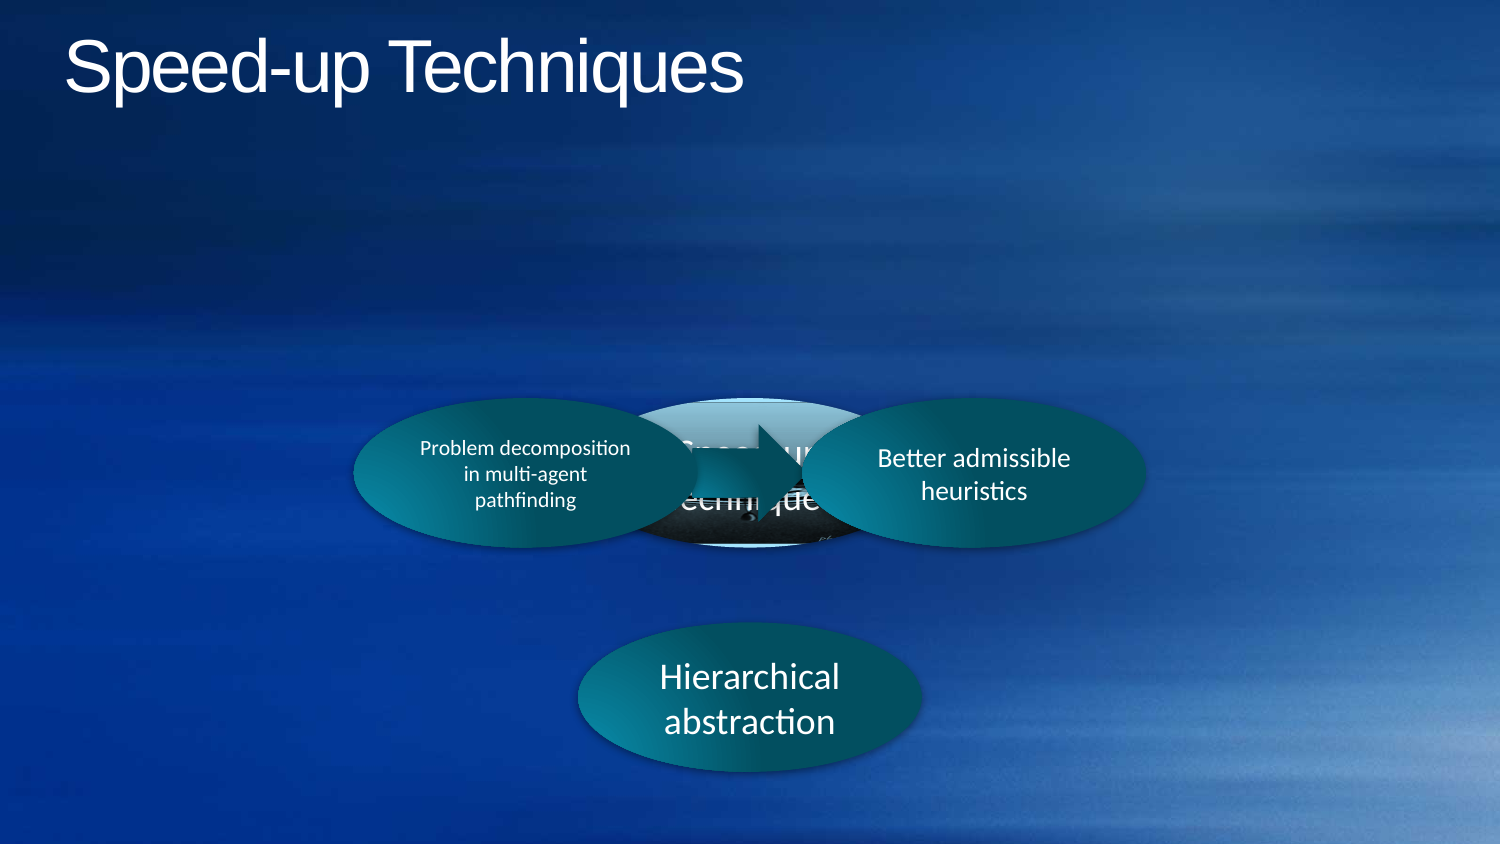

# Speed-up Techniques
Better admissible heuristics
Hierarchical abstraction
Problem decomposition in multi-agent pathfinding
Speed-up Techniques